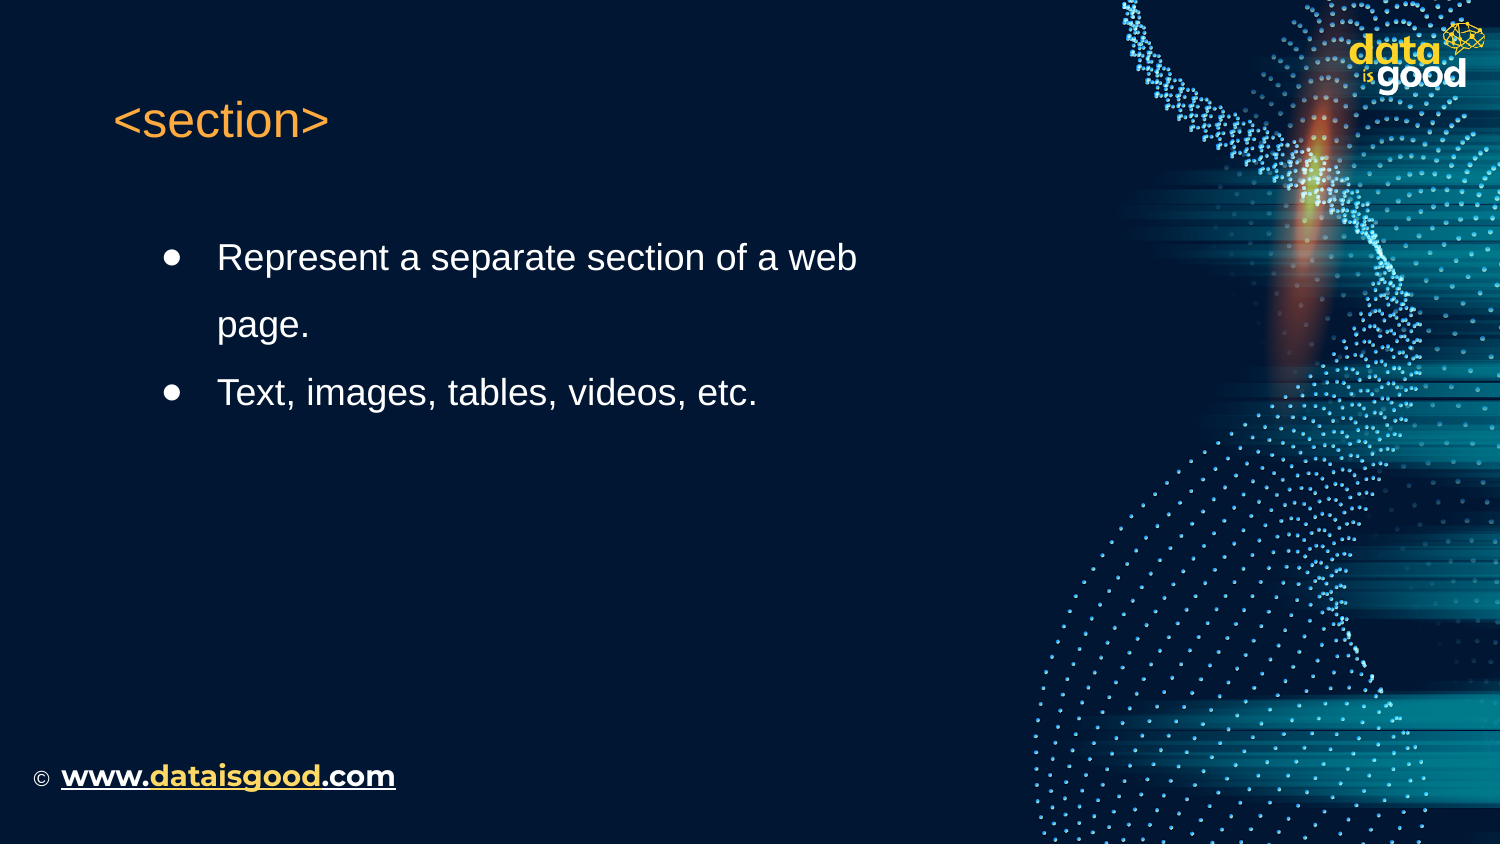

# <section>
Represent a separate section of a web page.
Text, images, tables, videos, etc.